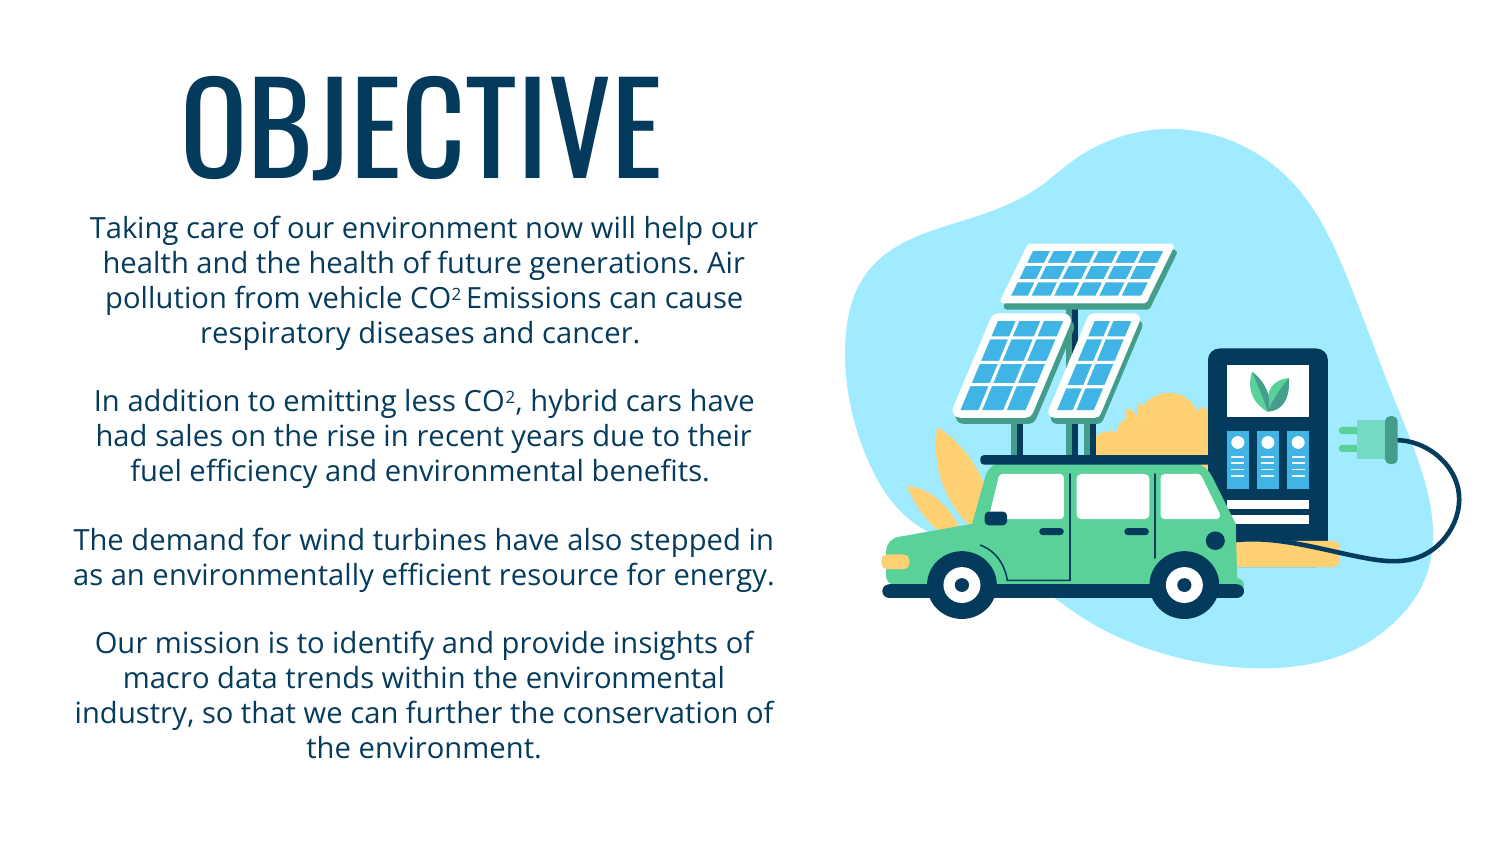

# OBJECTIVE

Taking care of our environment now will help our health and the health of future generations. Air pollution from vehicle CO2 Emissions can cause respiratory diseases and cancer.
In addition to emitting less CO2, hybrid cars have had sales on the rise in recent years due to their fuel efficiency and environmental benefits.
The demand for wind turbines have also stepped in as an environmentally efficient resource for energy.
Our mission is to identify and provide insights of macro data trends within the environmental industry, so that we can further the conservation of the environment.